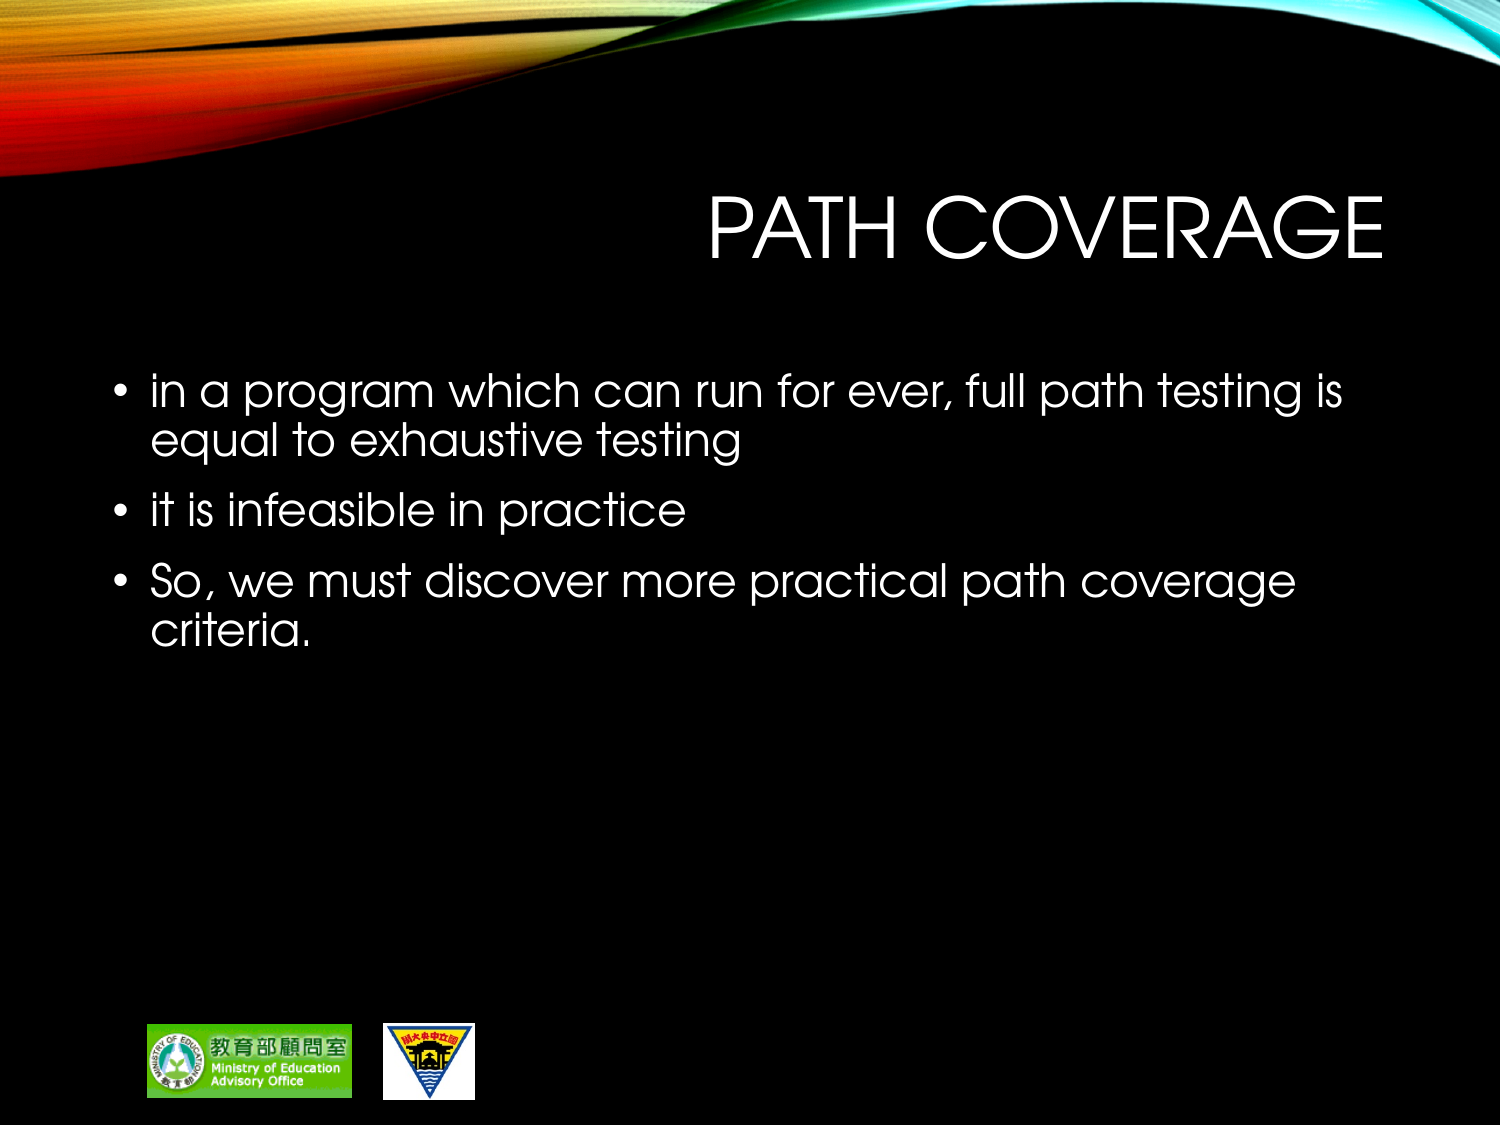

# Path coverage
in a program which can run for ever, full path testing is equal to exhaustive testing
it is infeasible in practice
So, we must discover more practical path coverage criteria.